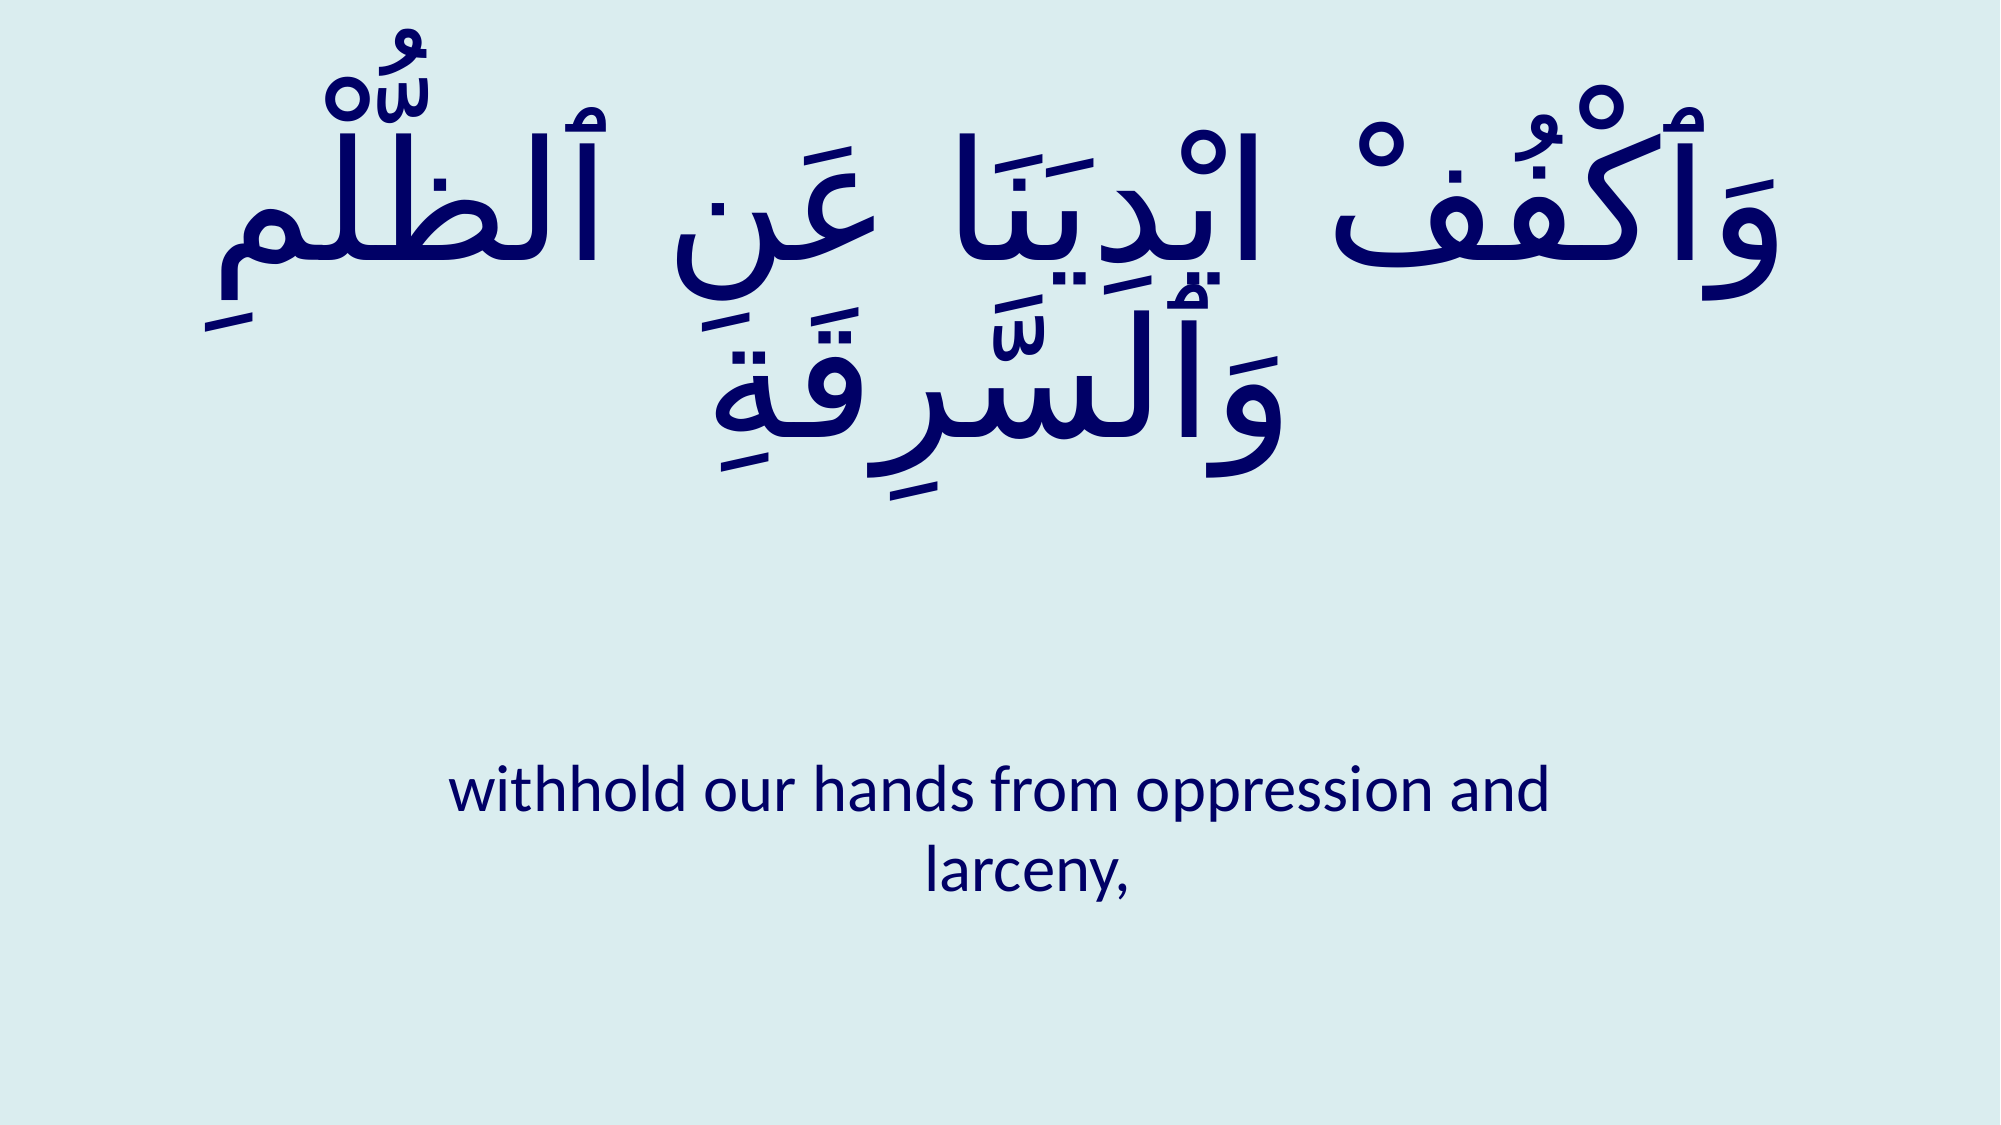

# وَٱكْفُفْ ايْدِيَنَا عَنِ ٱلظُّلْمِ وَٱلسَّرِقَةِ
withhold our hands from oppression and larceny,